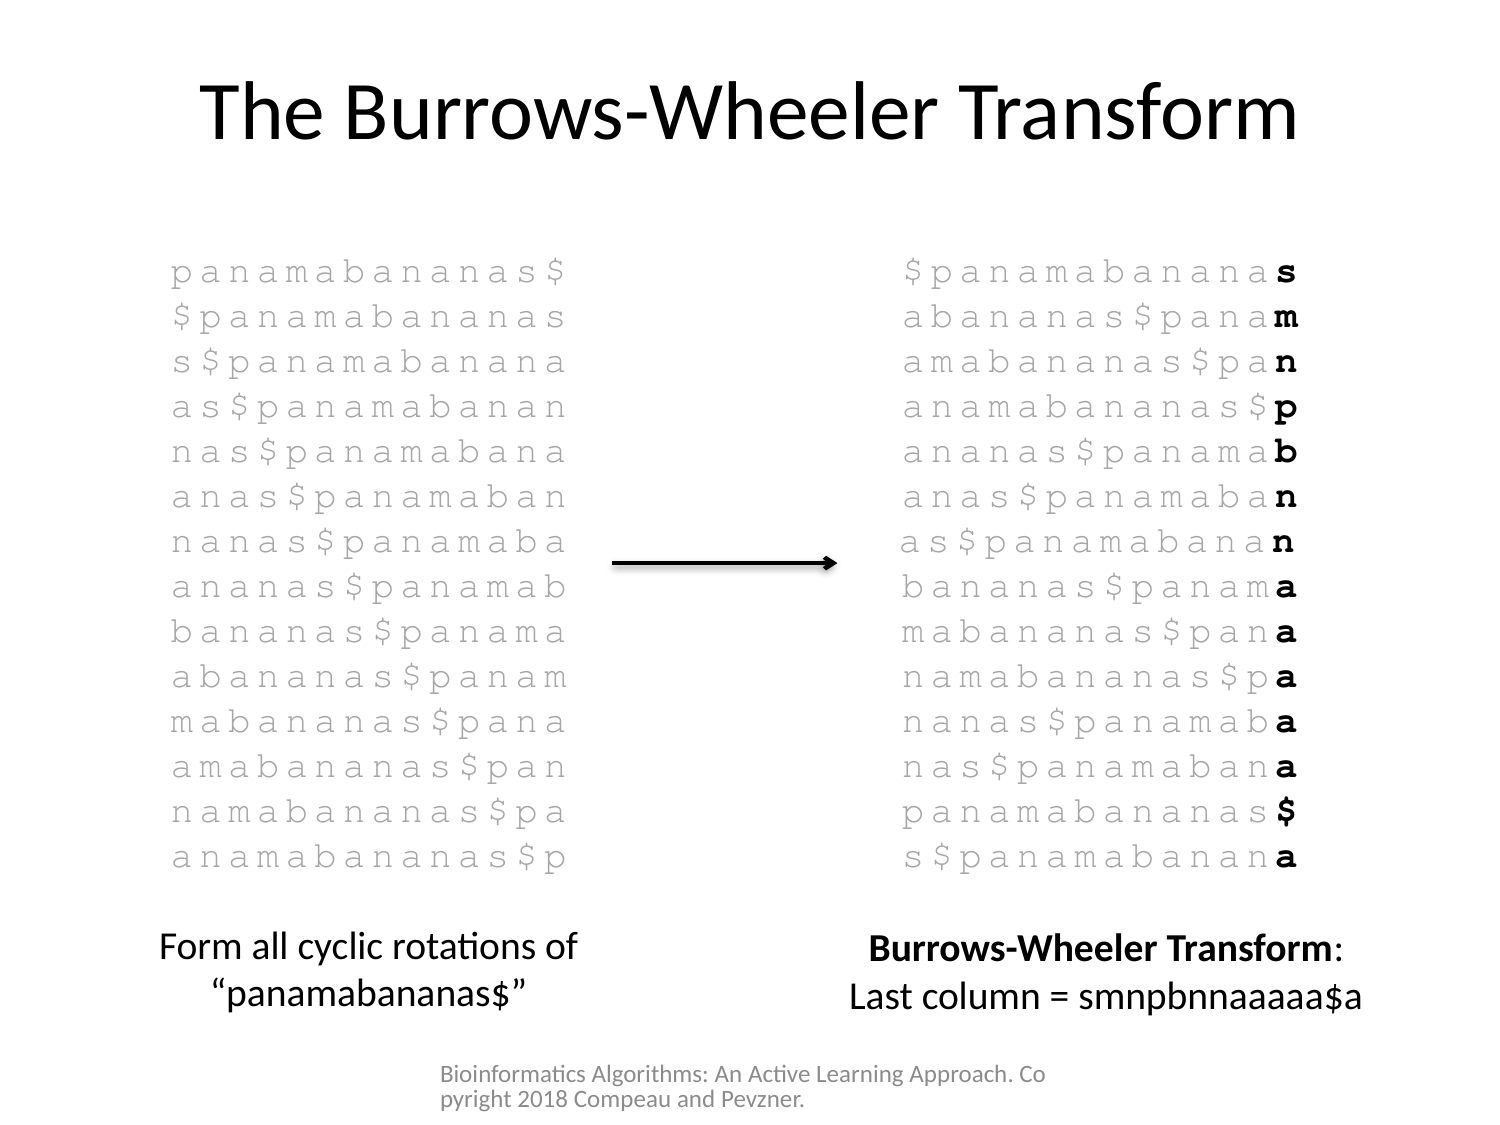

# The Burrows-Wheeler Transform
panamabananas$
$panamabananas
s$panamabanana
as$panamabanan
nas$panamabana
anas$panamaban
nanas$panamaba
ananas$panamab
bananas$panama
abananas$panam
mabananas$pana
amabananas$pan
namabananas$pa
anamabananas$p
$panamabananas
abananas$panam
amabananas$pan
anamabananas$p
ananas$panamab
anas$panamaban
as$panamabanan bananas$panama
mabananas$pana
namabananas$pa
nanas$panamaba
nas$panamabana
panamabananas$
s$panamabanana
Form all cyclic rotations of
“panamabananas$”
Burrows-Wheeler Transform:
Last column = smnpbnnaaaaa$a
Bioinformatics Algorithms: An Active Learning Approach. Copyright 2018 Compeau and Pevzner.